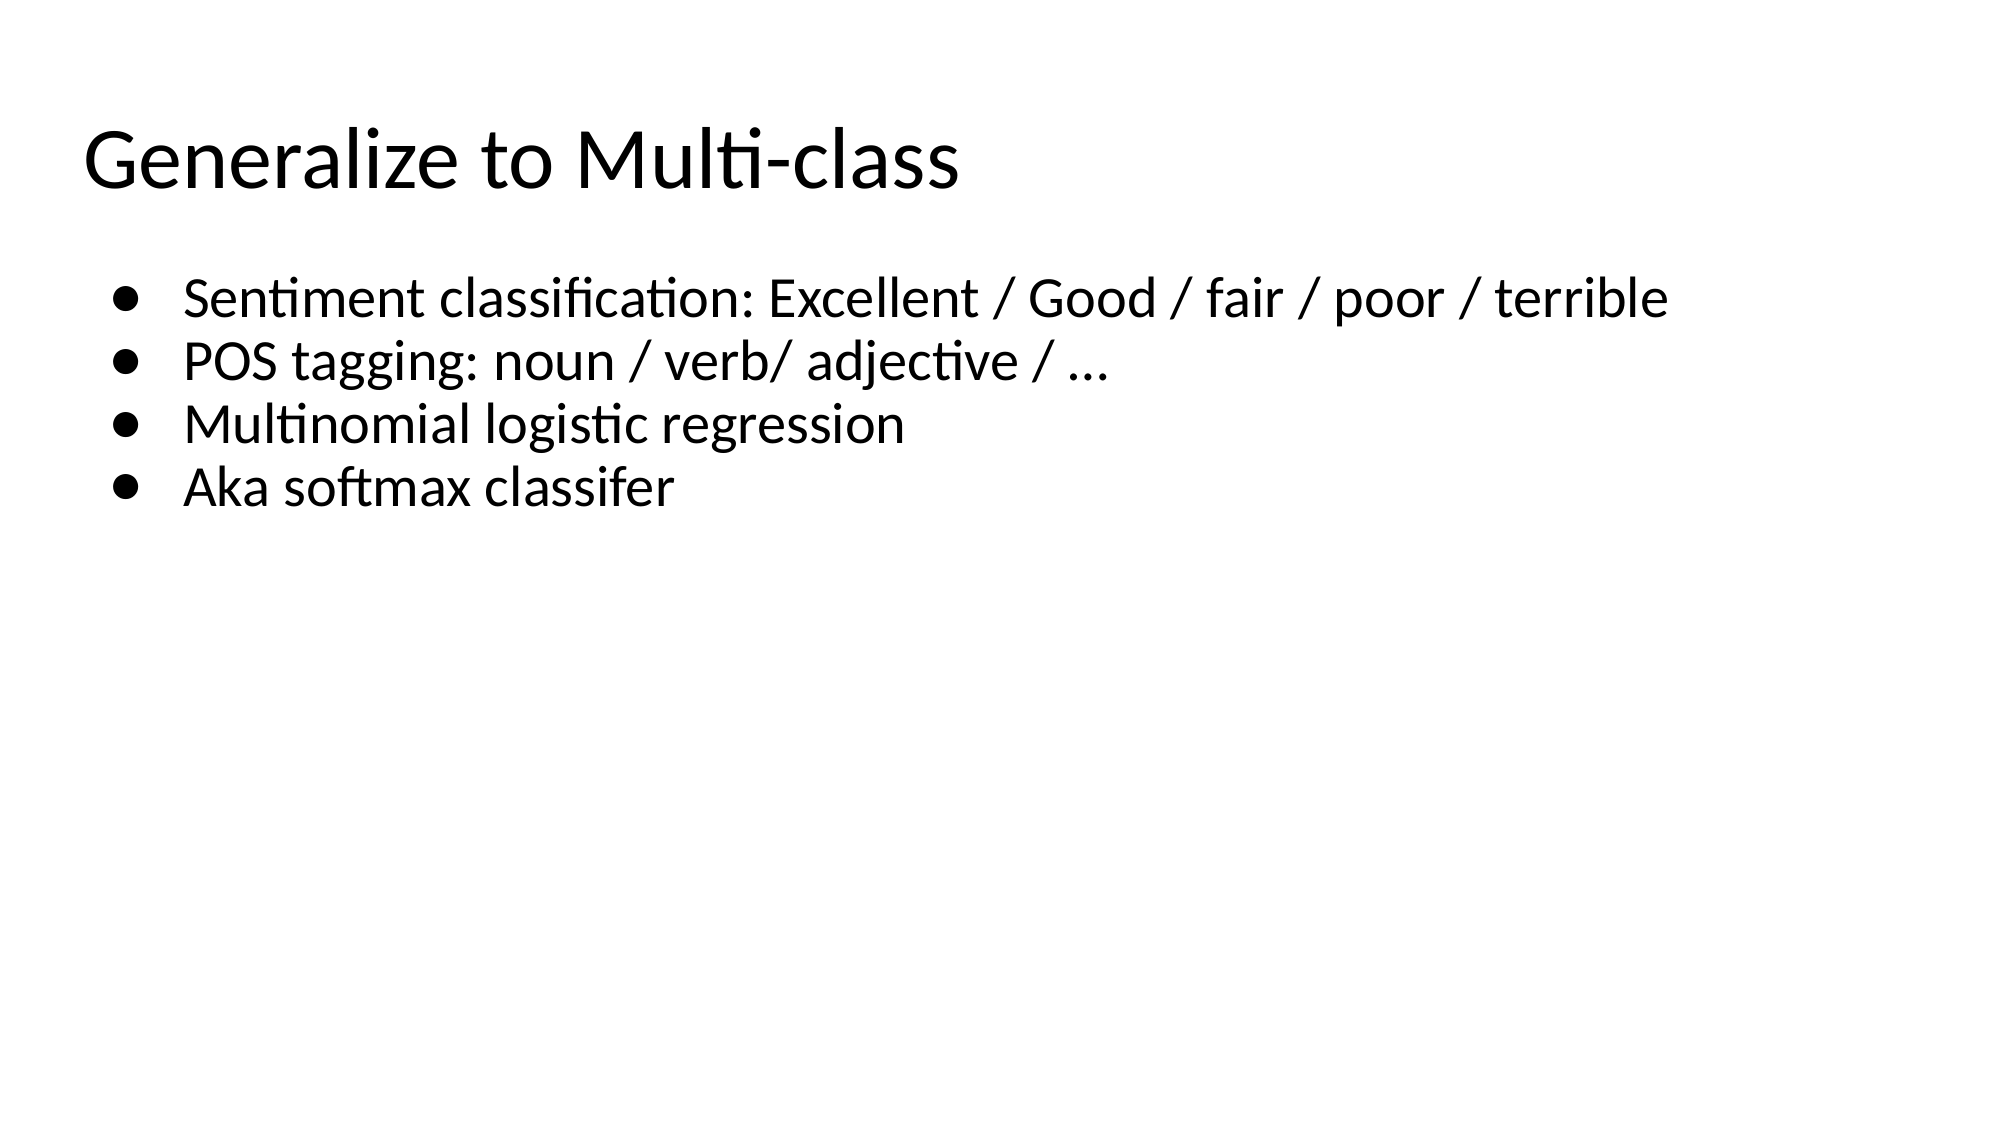

# Generalize to Multi-class
Sentiment classification: Excellent / Good / fair / poor / terrible
POS tagging: noun / verb/ adjective / …
Multinomial logistic regression
Aka softmax classifer